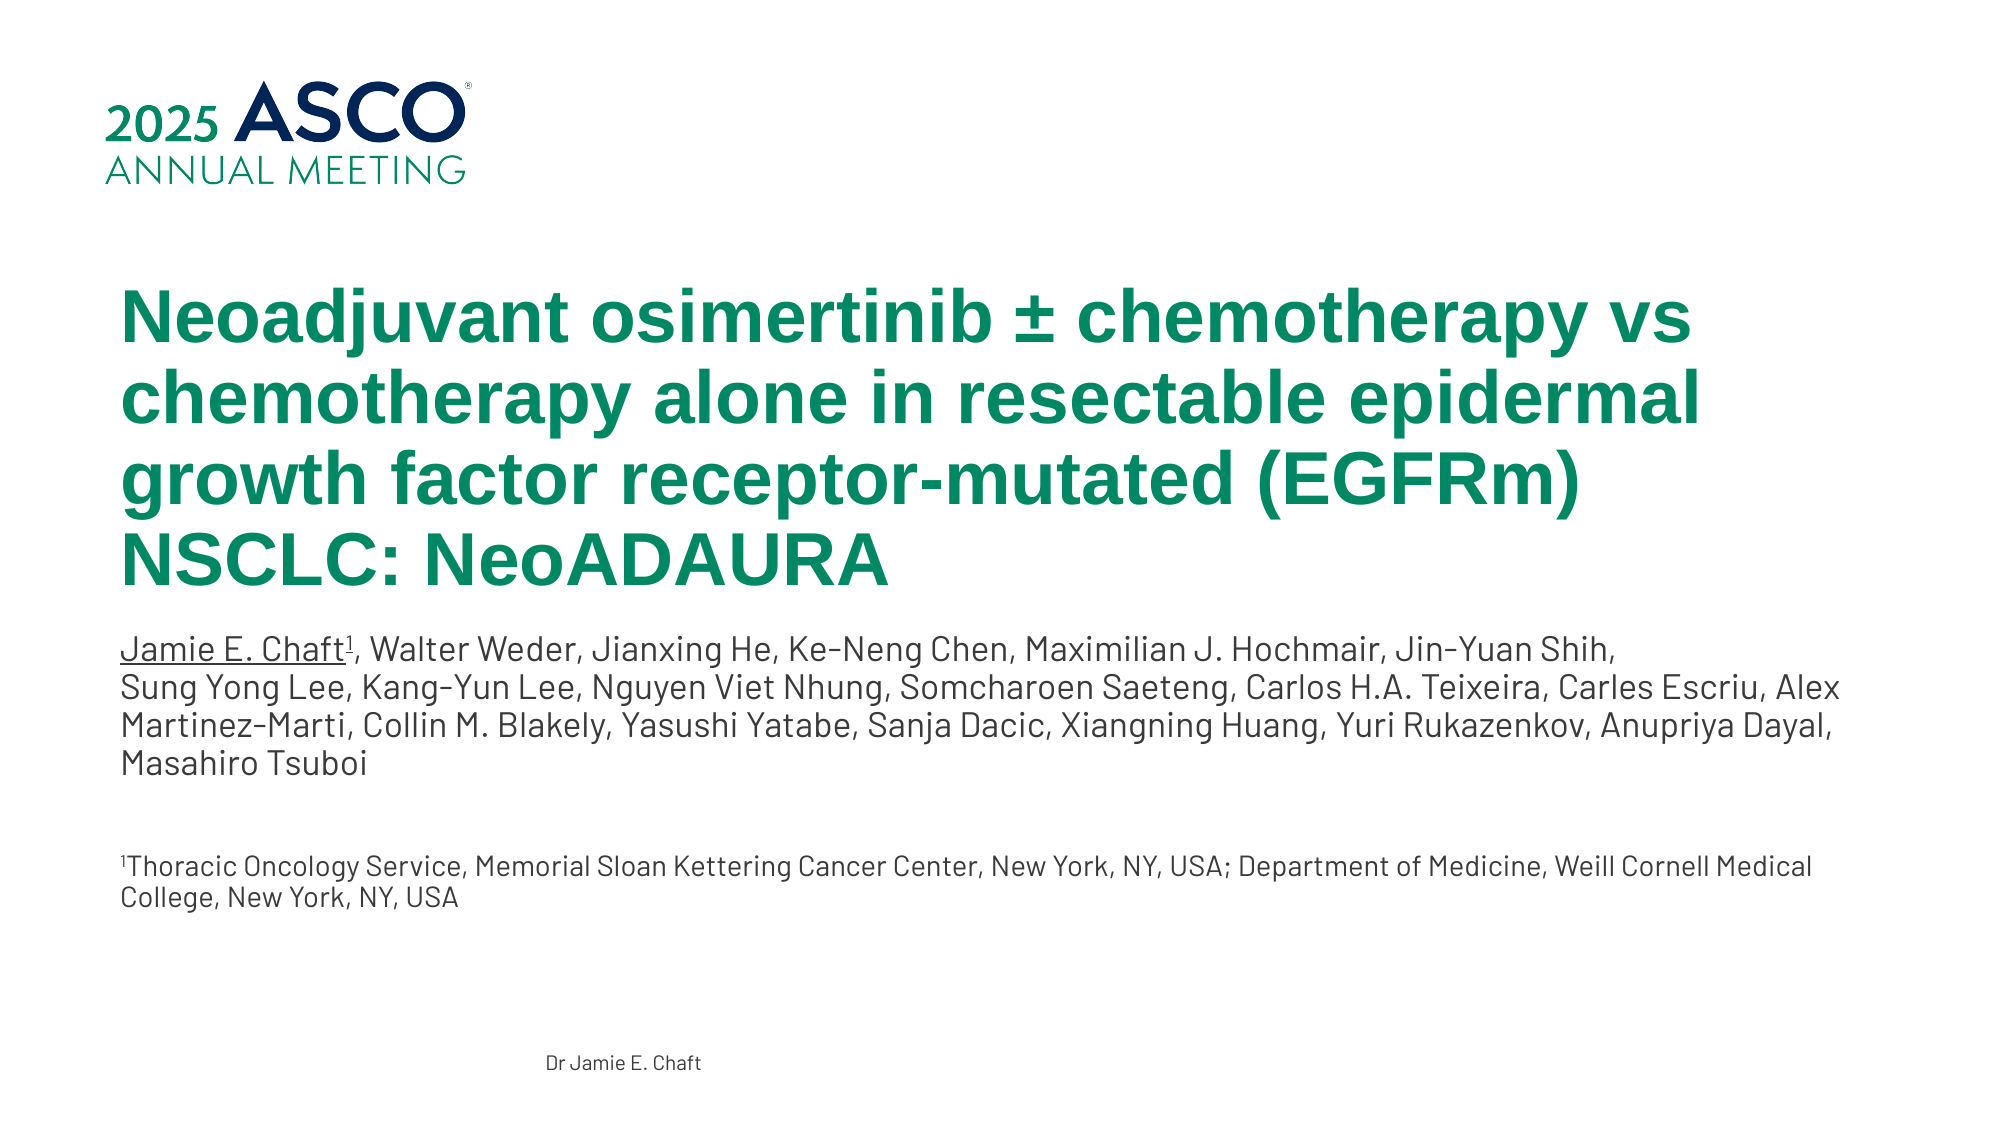

# Neoadjuvant osimertinib ± chemotherapy vs chemotherapy alone in resectable epidermal growth factor receptor-mutated (EGFRm) NSCLC: NeoADAURA
Jamie E. Chaft1, Walter Weder, Jianxing He, Ke-Neng Chen, Maximilian J. Hochmair, Jin-Yuan Shih,
Sung Yong Lee, Kang-Yun Lee, Nguyen Viet Nhung, Somcharoen Saeteng, Carlos H.A. Teixeira, Carles Escriu, Alex Martinez-Marti, Collin M. Blakely, Yasushi Yatabe, Sanja Dacic, Xiangning Huang, Yuri Rukazenkov, Anupriya Dayal, Masahiro Tsuboi
1Thoracic Oncology Service, Memorial Sloan Kettering Cancer Center, New York, NY, USA; Department of Medicine, Weill Cornell Medical College, New York, NY, USA
Dr Jamie E. Chaft